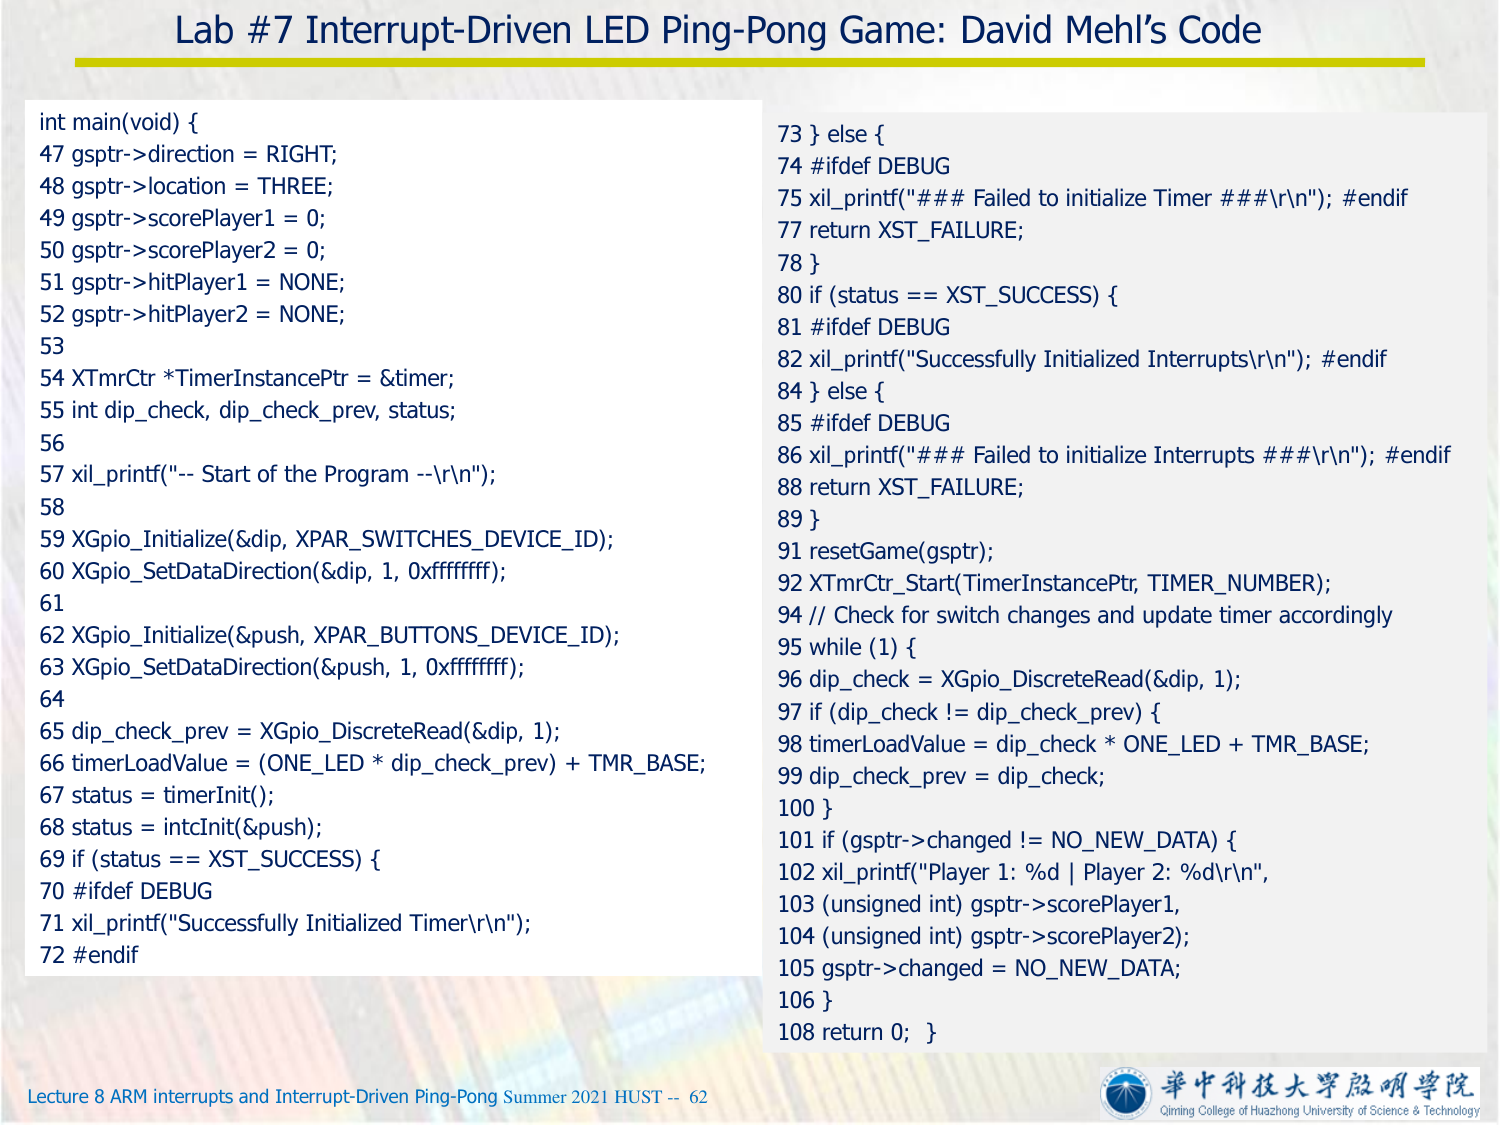

# Lab #7 Interrupt-Driven LED Ping-Pong Game: David Mehl’s Code
int main(void) {
47 gsptr->direction = RIGHT;
48 gsptr->location = THREE;
49 gsptr->scorePlayer1 = 0;
50 gsptr->scorePlayer2 = 0;
51 gsptr->hitPlayer1 = NONE;
52 gsptr->hitPlayer2 = NONE;
53
54 XTmrCtr *TimerInstancePtr = &timer;
55 int dip_check, dip_check_prev, status;
56
57 xil_printf("-- Start of the Program --\r\n");
58
59 XGpio_Initialize(&dip, XPAR_SWITCHES_DEVICE_ID);
60 XGpio_SetDataDirection(&dip, 1, 0xffffffff);
61
62 XGpio_Initialize(&push, XPAR_BUTTONS_DEVICE_ID);
63 XGpio_SetDataDirection(&push, 1, 0xffffffff);
64
65 dip_check_prev = XGpio_DiscreteRead(&dip, 1);
66 timerLoadValue = (ONE_LED * dip_check_prev) + TMR_BASE;
67 status = timerInit();
68 status = intcInit(&push);
69 if (status == XST_SUCCESS) {
70 #ifdef DEBUG
71 xil_printf("Successfully Initialized Timer\r\n");
72 #endif
73 } else {
74 #ifdef DEBUG
75 xil_printf("### Failed to initialize Timer ###\r\n"); #endif
77 return XST_FAILURE;
78 }
80 if (status == XST_SUCCESS) {
81 #ifdef DEBUG
82 xil_printf("Successfully Initialized Interrupts\r\n"); #endif
84 } else {
85 #ifdef DEBUG
86 xil_printf("### Failed to initialize Interrupts ###\r\n"); #endif
88 return XST_FAILURE;
89 }
91 resetGame(gsptr);
92 XTmrCtr_Start(TimerInstancePtr, TIMER_NUMBER);
94 // Check for switch changes and update timer accordingly
95 while (1) {
96 dip_check = XGpio_DiscreteRead(&dip, 1);
97 if (dip_check != dip_check_prev) {
98 timerLoadValue = dip_check * ONE_LED + TMR_BASE;
99 dip_check_prev = dip_check;
100 }
101 if (gsptr->changed != NO_NEW_DATA) {
102 xil_printf("Player 1: %d | Player 2: %d\r\n",
103 (unsigned int) gsptr->scorePlayer1,
104 (unsigned int) gsptr->scorePlayer2);
105 gsptr->changed = NO_NEW_DATA;
106 }
108 return 0;  }